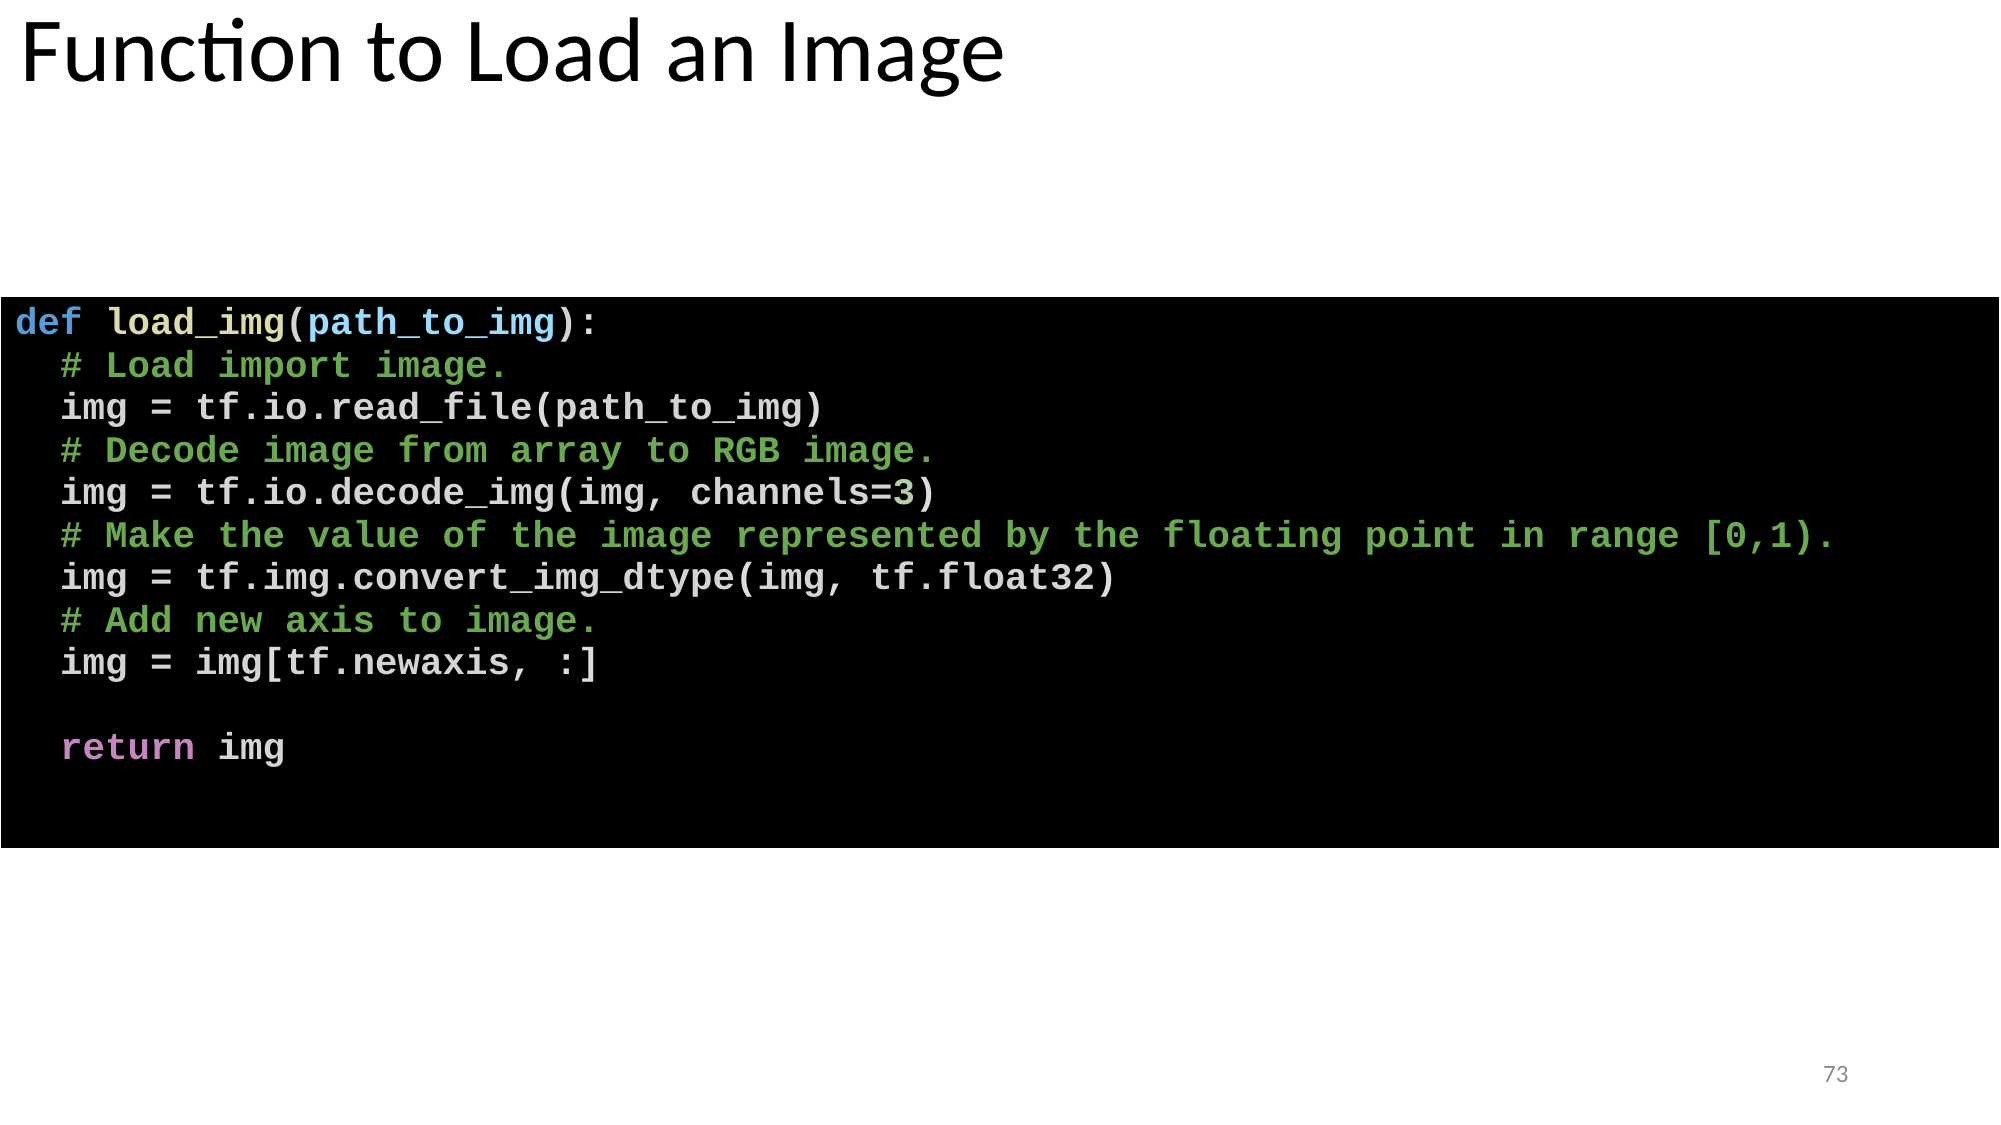

Function to Load an Image
| def load\_img(path\_to\_img): # Load import image.   img = tf.io.read\_file(path\_to\_img) # Decode image from array to RGB image.   img = tf.io.decode\_img(img, channels=3) # Make the value of the image represented by the floating point in range [0,1). img = tf.img.convert\_img\_dtype(img, tf.float32) # Add new axis to image.   img = img[tf.newaxis, :]   return img |
| --- |
73